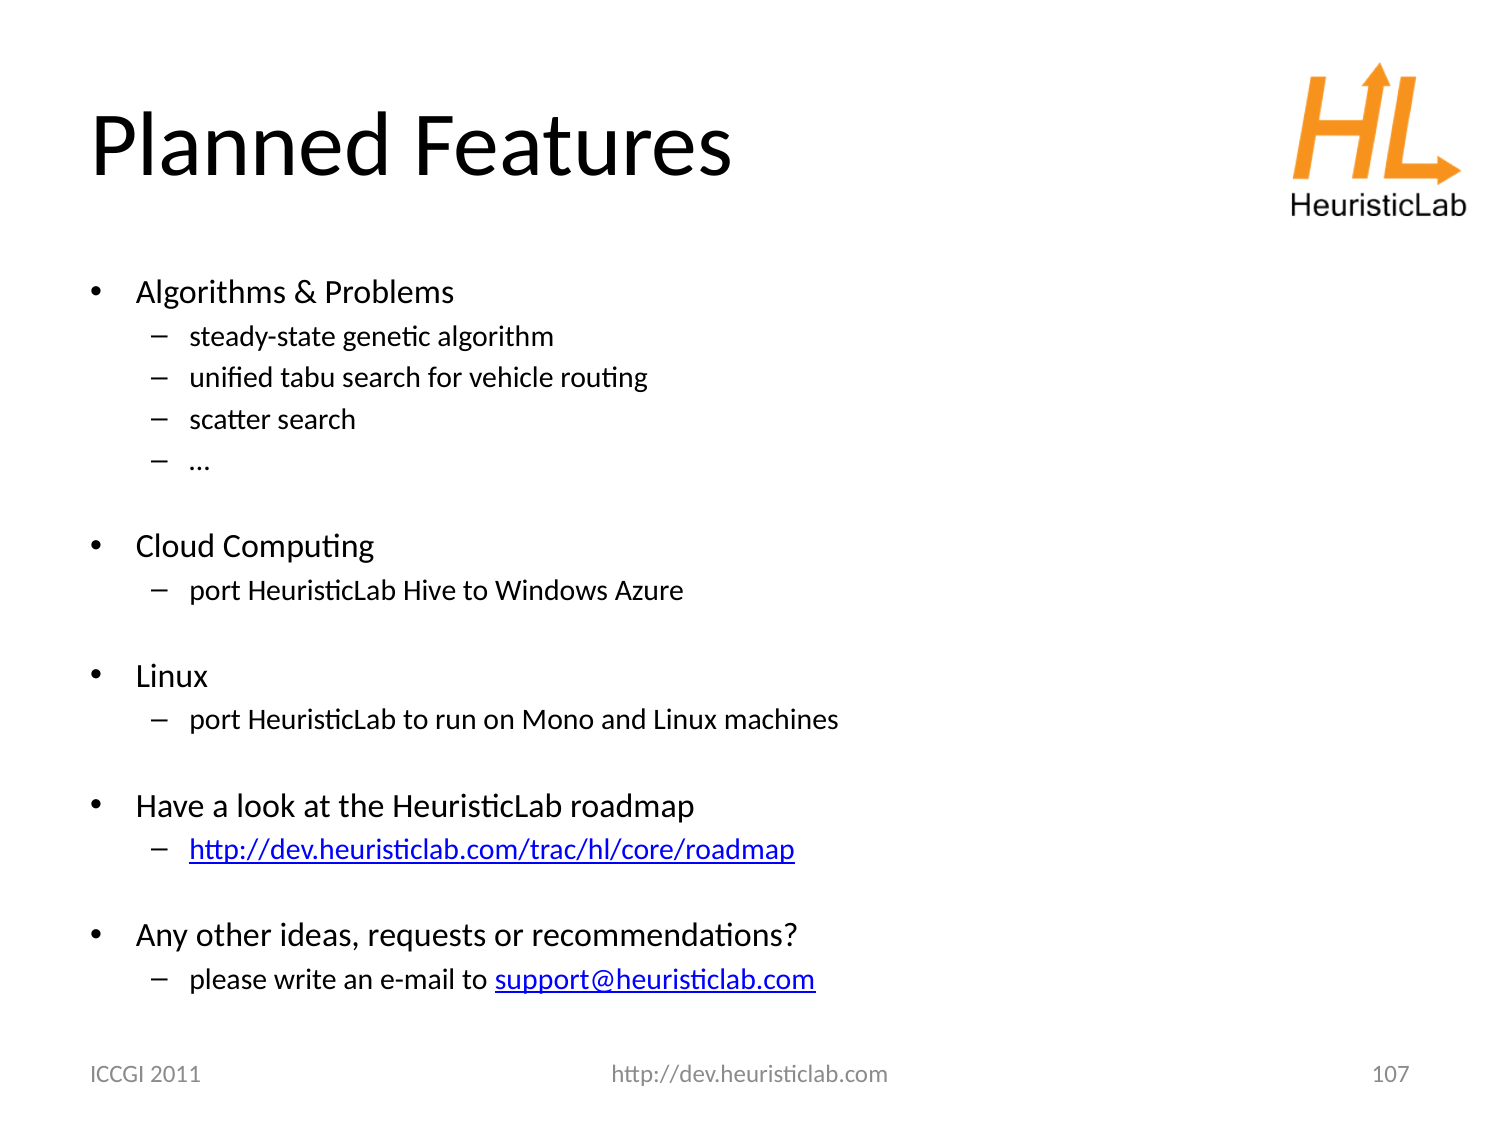

# Planned Features
Algorithms & Problems
steady-state genetic algorithm
unified tabu search for vehicle routing
scatter search
…

Cloud Computing
port HeuristicLab Hive to Windows Azure

Linux
port HeuristicLab to run on Mono and Linux machines

Have a look at the HeuristicLab roadmap
http://dev.heuristiclab.com/trac/hl/core/roadmap

Any other ideas, requests or recommendations?
please write an e-mail to support@heuristiclab.com
ICCGI 2011
http://dev.heuristiclab.com
107